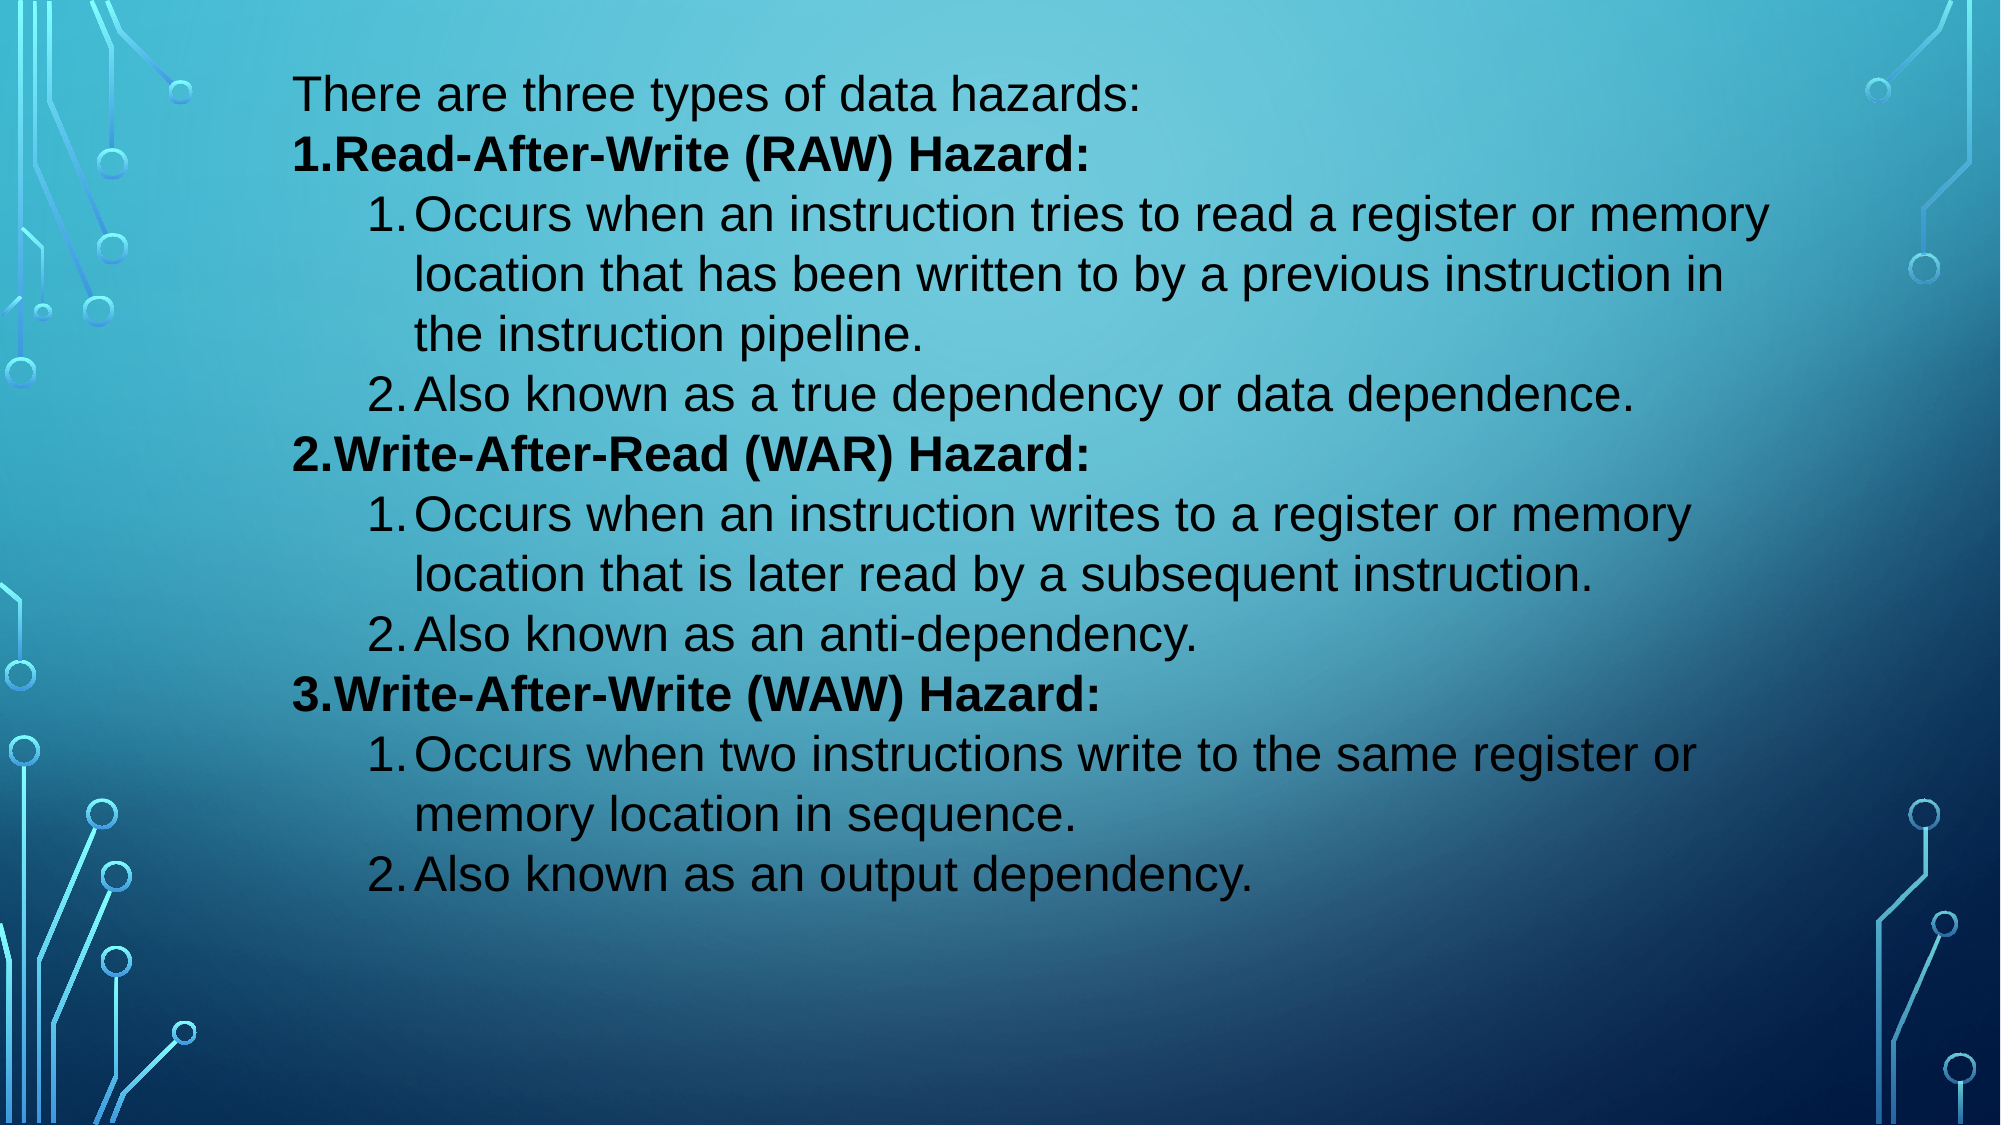

There are three types of data hazards:
Read-After-Write (RAW) Hazard:
Occurs when an instruction tries to read a register or memory location that has been written to by a previous instruction in the instruction pipeline.
Also known as a true dependency or data dependence.
Write-After-Read (WAR) Hazard:
Occurs when an instruction writes to a register or memory location that is later read by a subsequent instruction.
Also known as an anti-dependency.
Write-After-Write (WAW) Hazard:
Occurs when two instructions write to the same register or memory location in sequence.
Also known as an output dependency.